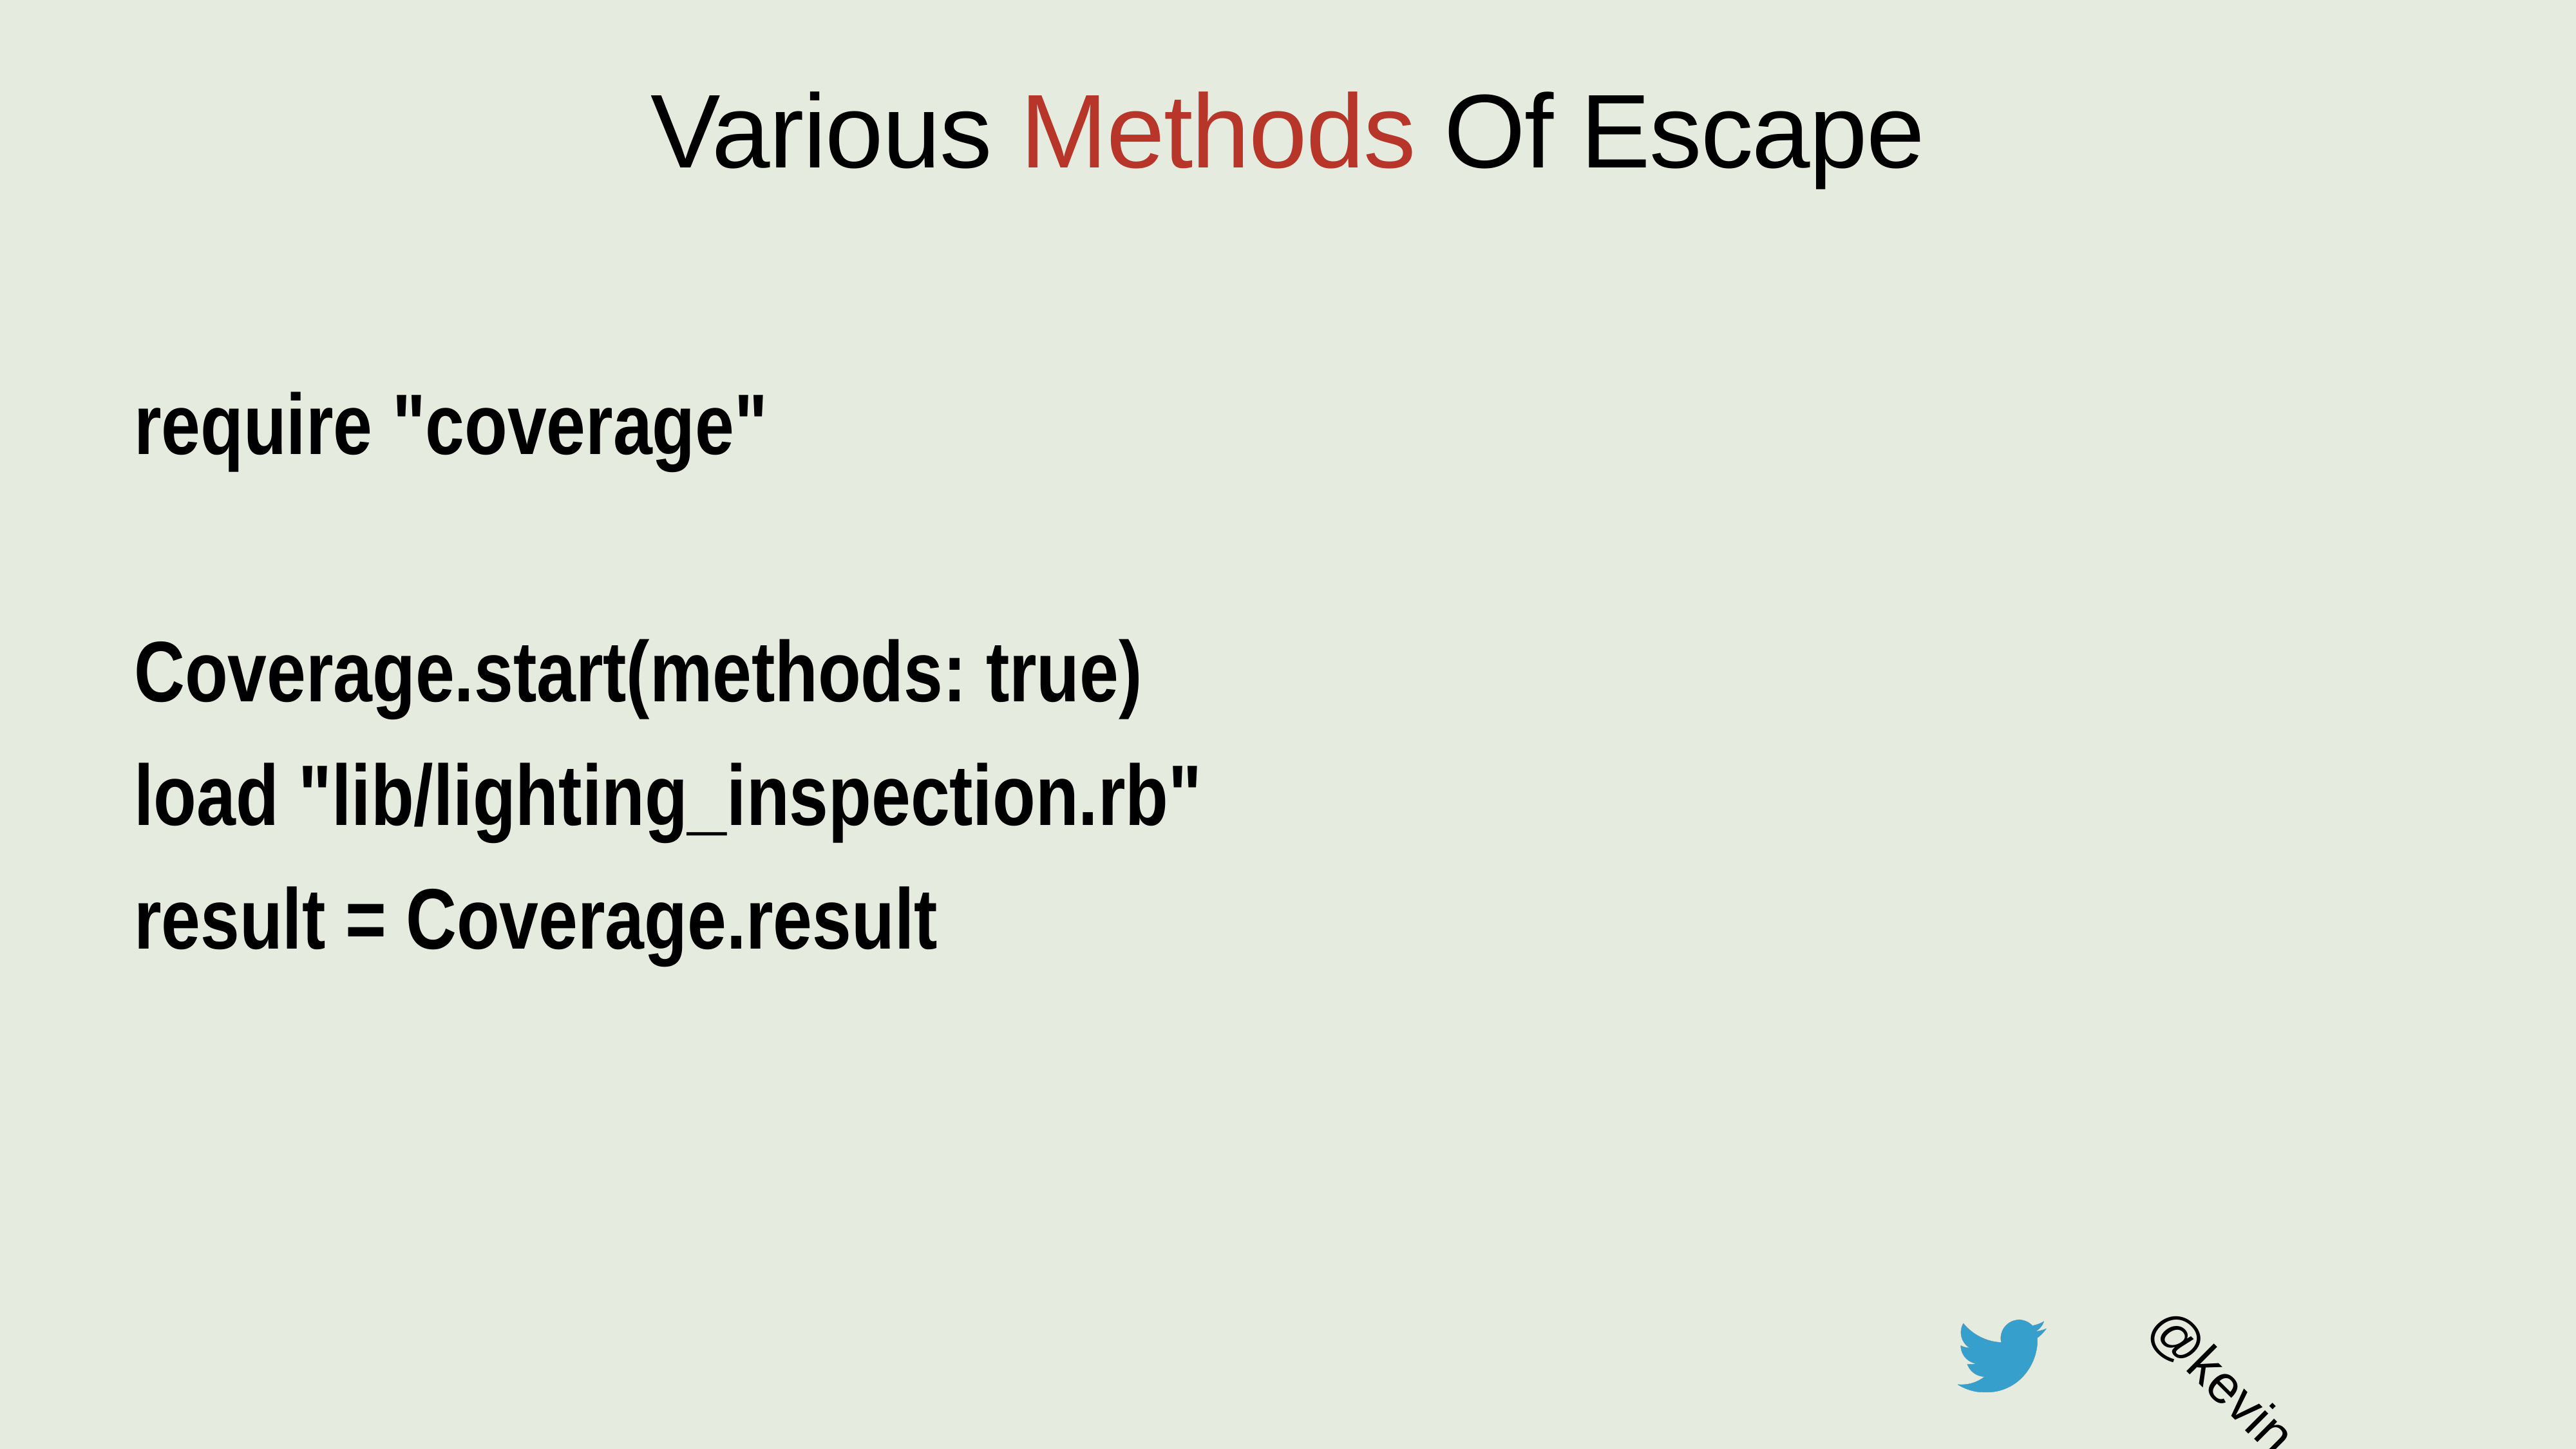

# Various Methods Of Escape
require "coverage"

Coverage.start(methods: true)
load "lib/lighting_inspection.rb"
result = Coverage.result